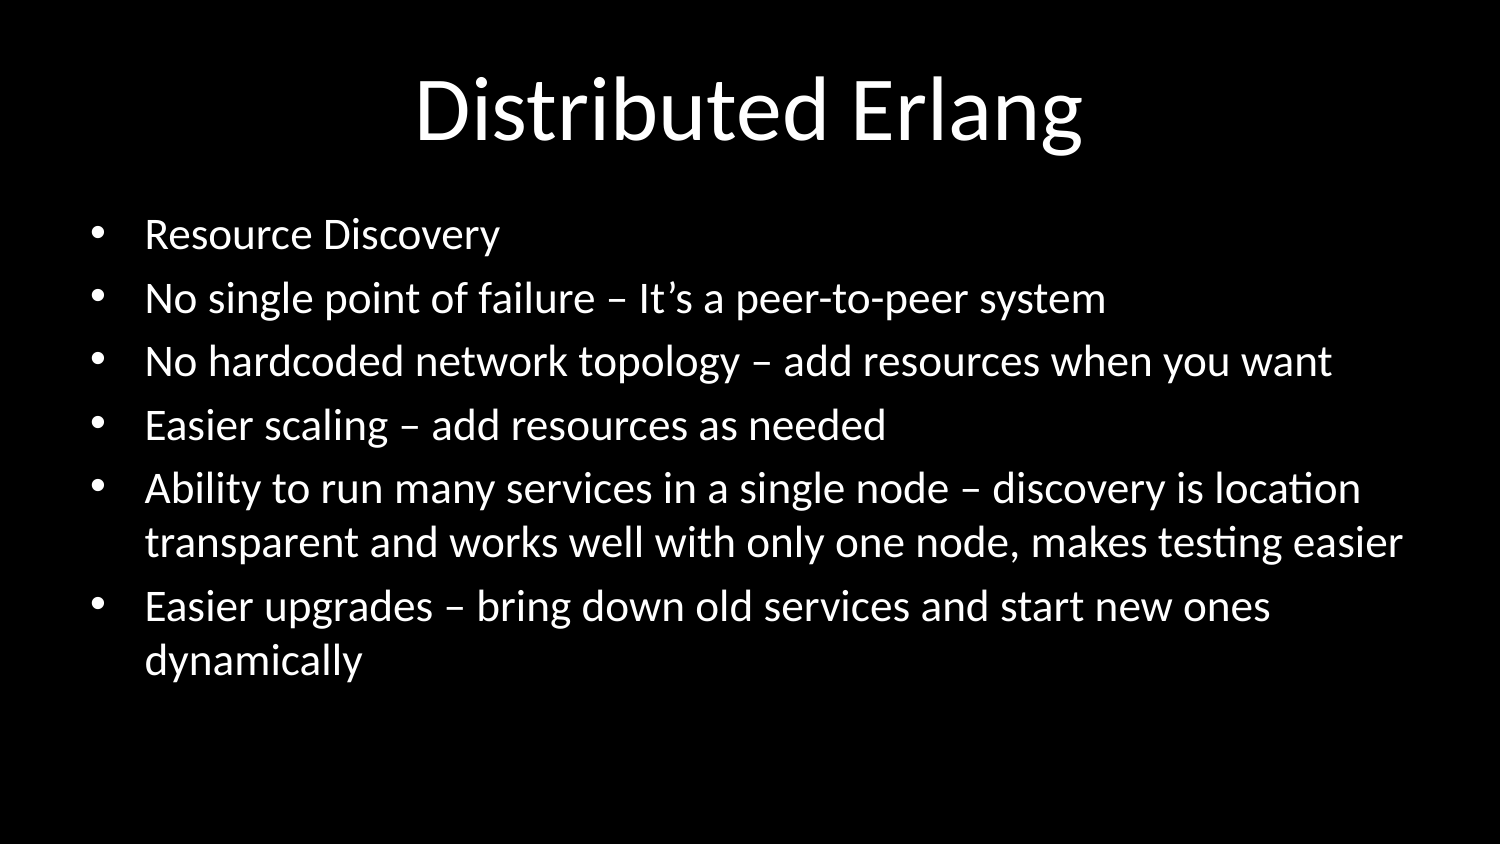

# Distributed Erlang
Resource Discovery
No single point of failure – It’s a peer-to-peer system
No hardcoded network topology – add resources when you want
Easier scaling – add resources as needed
Ability to run many services in a single node – discovery is location transparent and works well with only one node, makes testing easier
Easier upgrades – bring down old services and start new ones dynamically